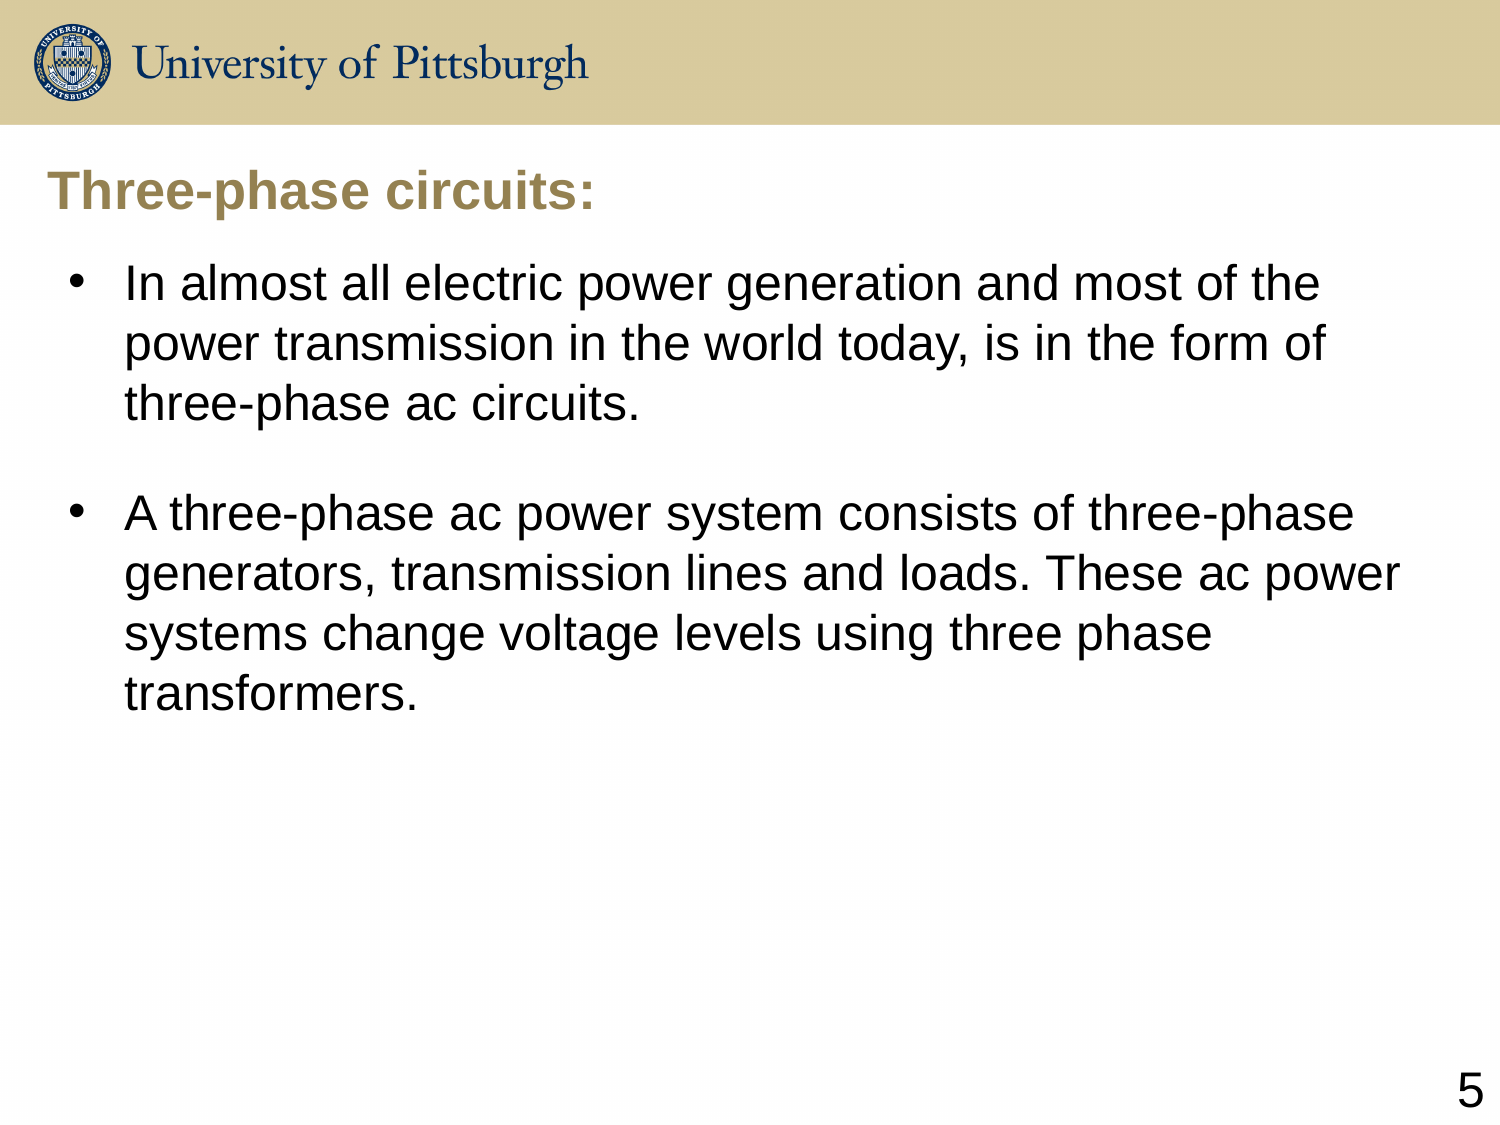

Three-phase circuits:
In almost all electric power generation and most of the power transmission in the world today, is in the form of three-phase ac circuits.
A three-phase ac power system consists of three-phase generators, transmission lines and loads. These ac power systems change voltage levels using three phase transformers.

5